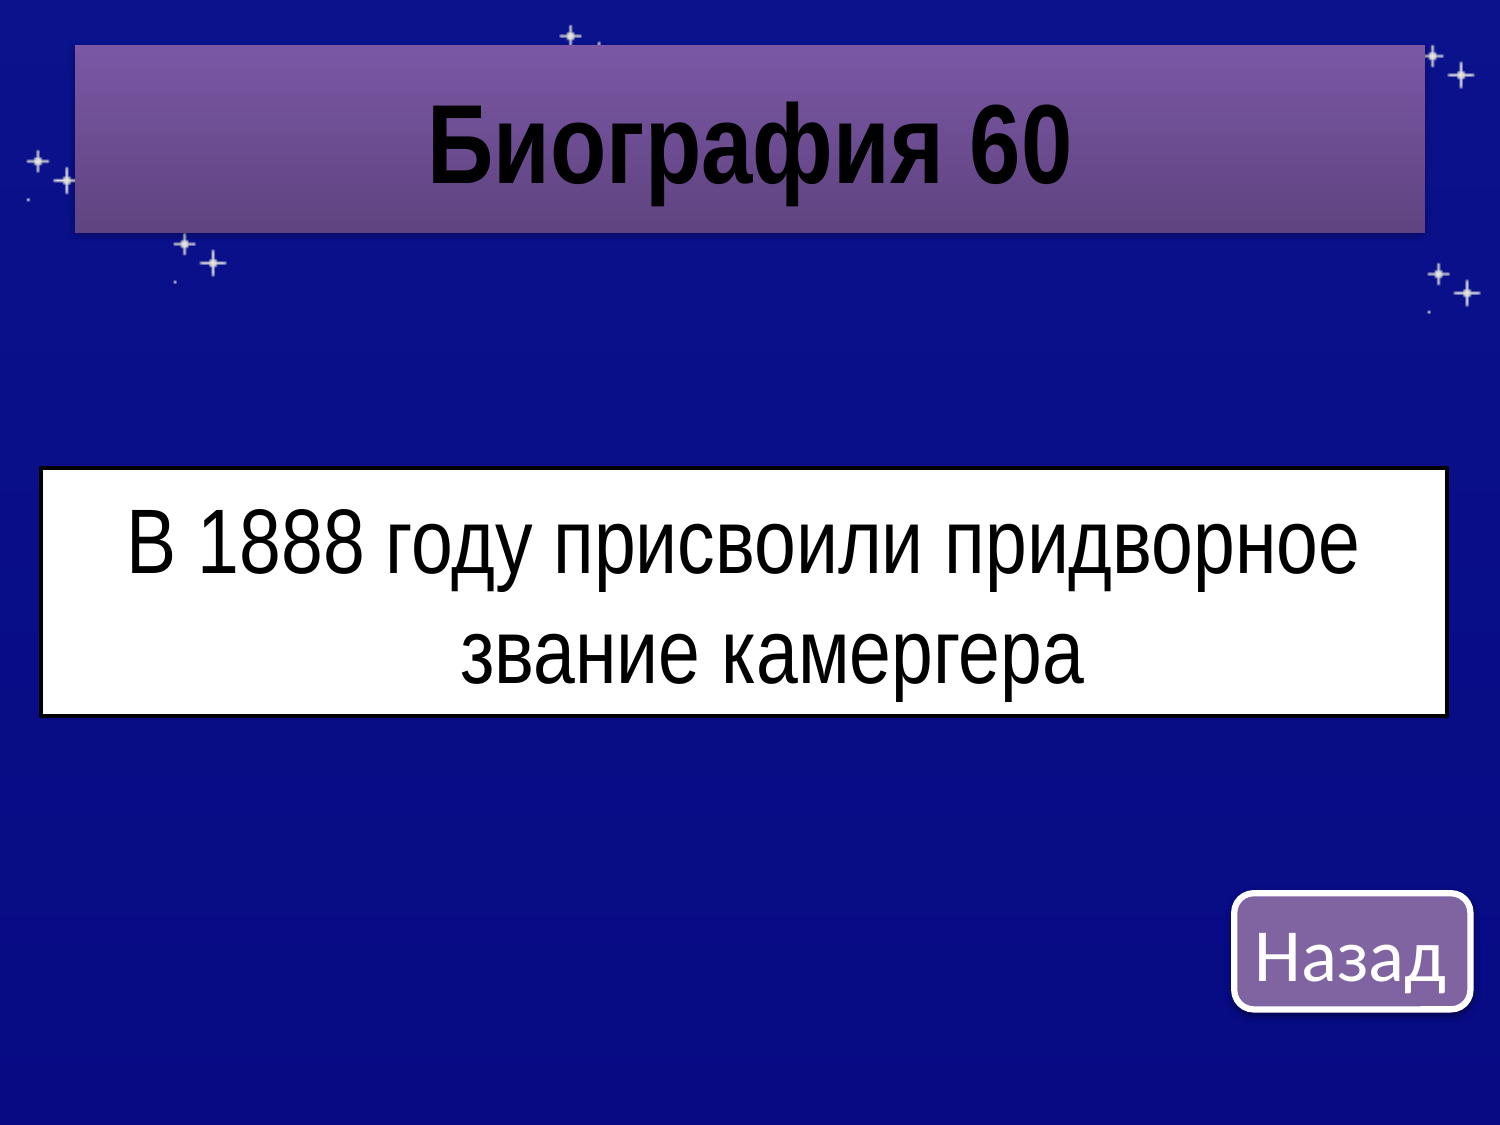

# Биография 60
В 1888 году присвоили придворное звание камергера
Назад